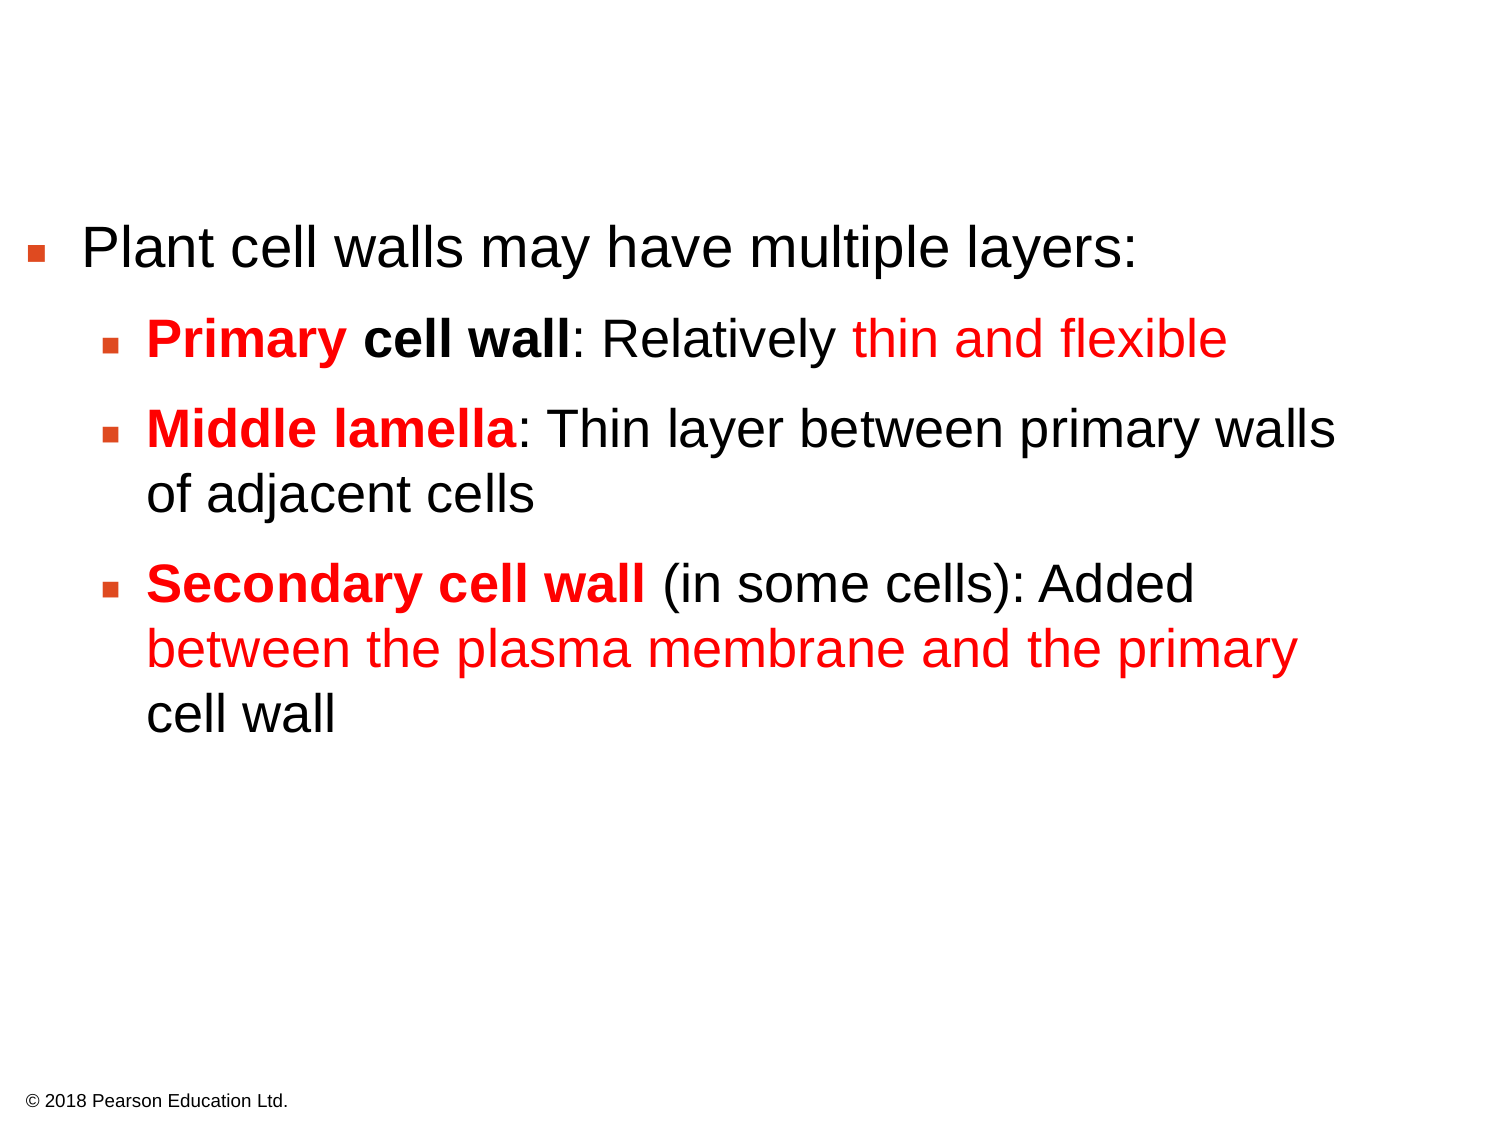

Plant cell walls may have multiple layers:
Primary cell wall: Relatively thin and flexible
Middle lamella: Thin layer between primary walls of adjacent cells
Secondary cell wall (in some cells): Added between the plasma membrane and the primary cell wall
© 2018 Pearson Education Ltd.